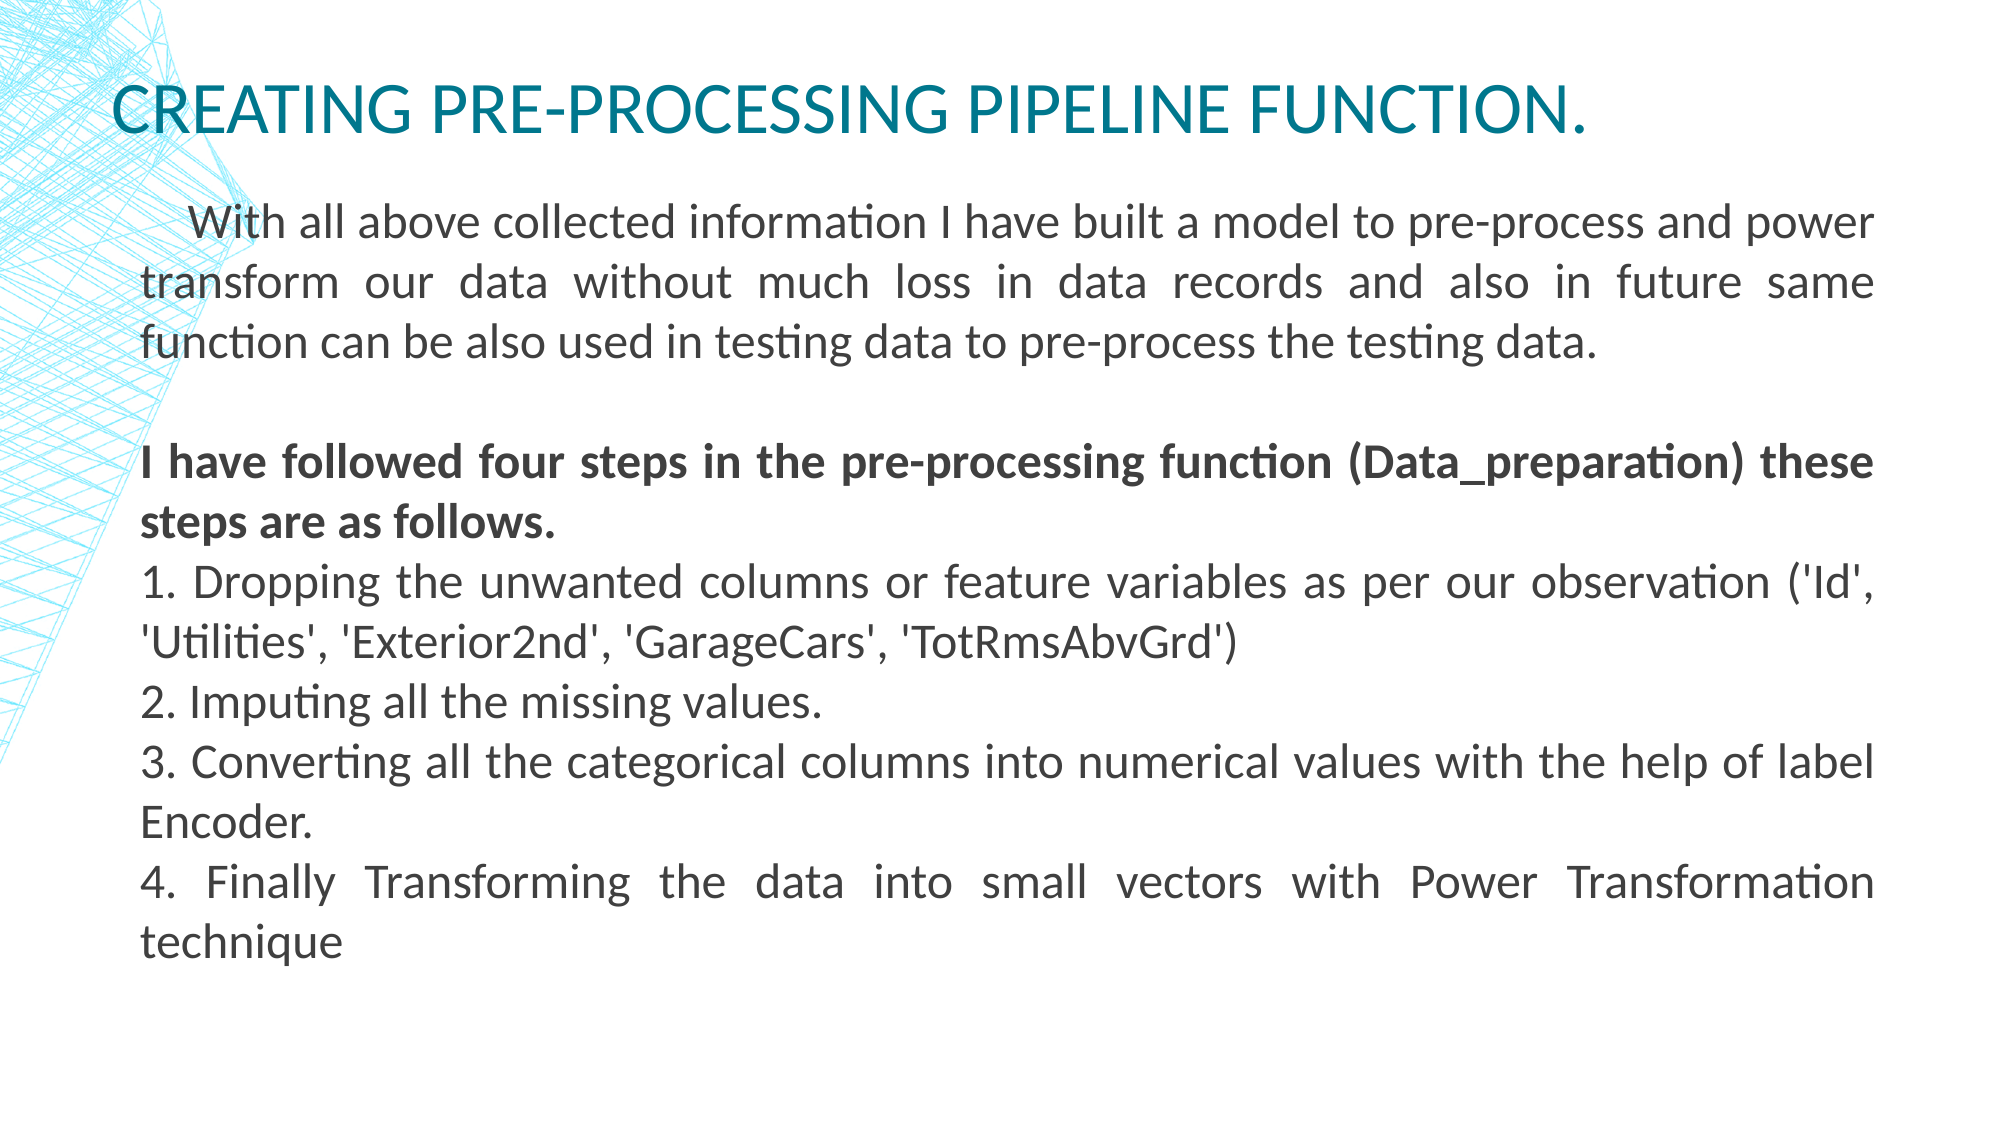

# Creating Pre-Processing Pipeline Function.
    With all above collected information I have built a model to pre-process and power transform our data without much loss in data records and also in future same function can be also used in testing data to pre-process the testing data.

I have followed four steps in the pre-processing function (Data_preparation) these steps are as follows.
1. Dropping the unwanted columns or feature variables as per our observation ('Id', 'Utilities', 'Exterior2nd', 'GarageCars', 'TotRmsAbvGrd')
2. Imputing all the missing values.
3. Converting all the categorical columns into numerical values with the help of label Encoder.
4. Finally Transforming the data into small vectors with Power Transformation technique